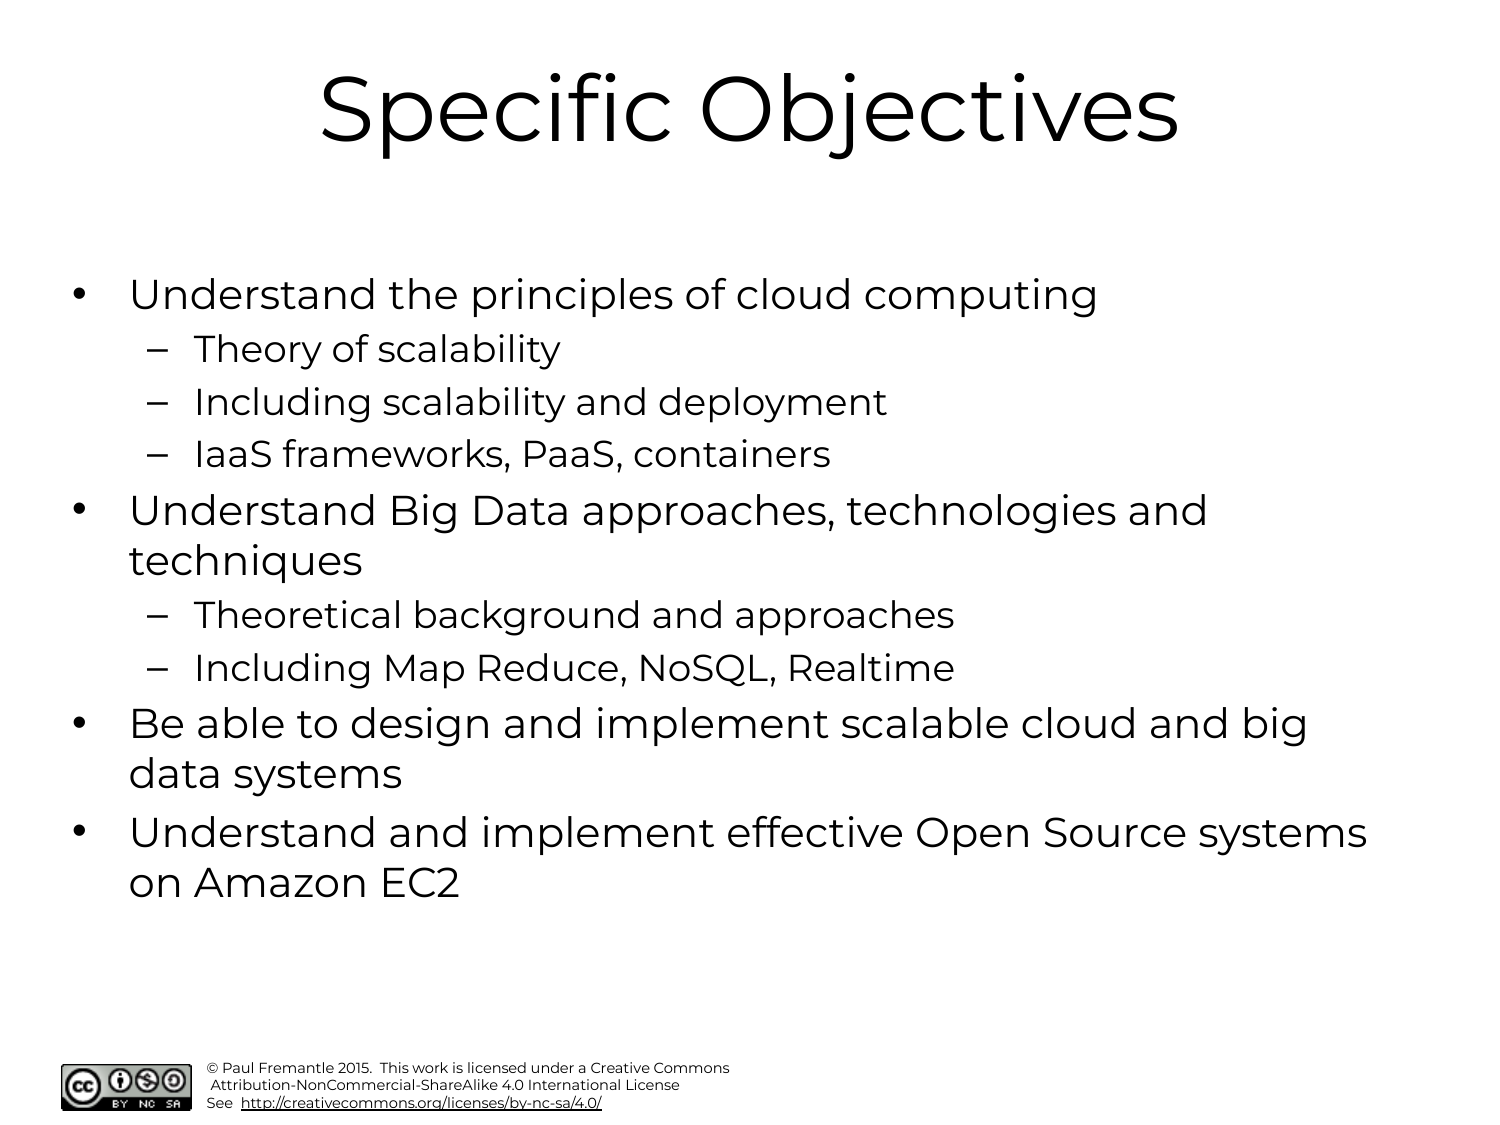

# Specific Objectives
Understand the principles of cloud computing
Theory of scalability
Including scalability and deployment
IaaS frameworks, PaaS, containers
Understand Big Data approaches, technologies and techniques
Theoretical background and approaches
Including Map Reduce, NoSQL, Realtime
Be able to design and implement scalable cloud and big data systems
Understand and implement effective Open Source systems on Amazon EC2